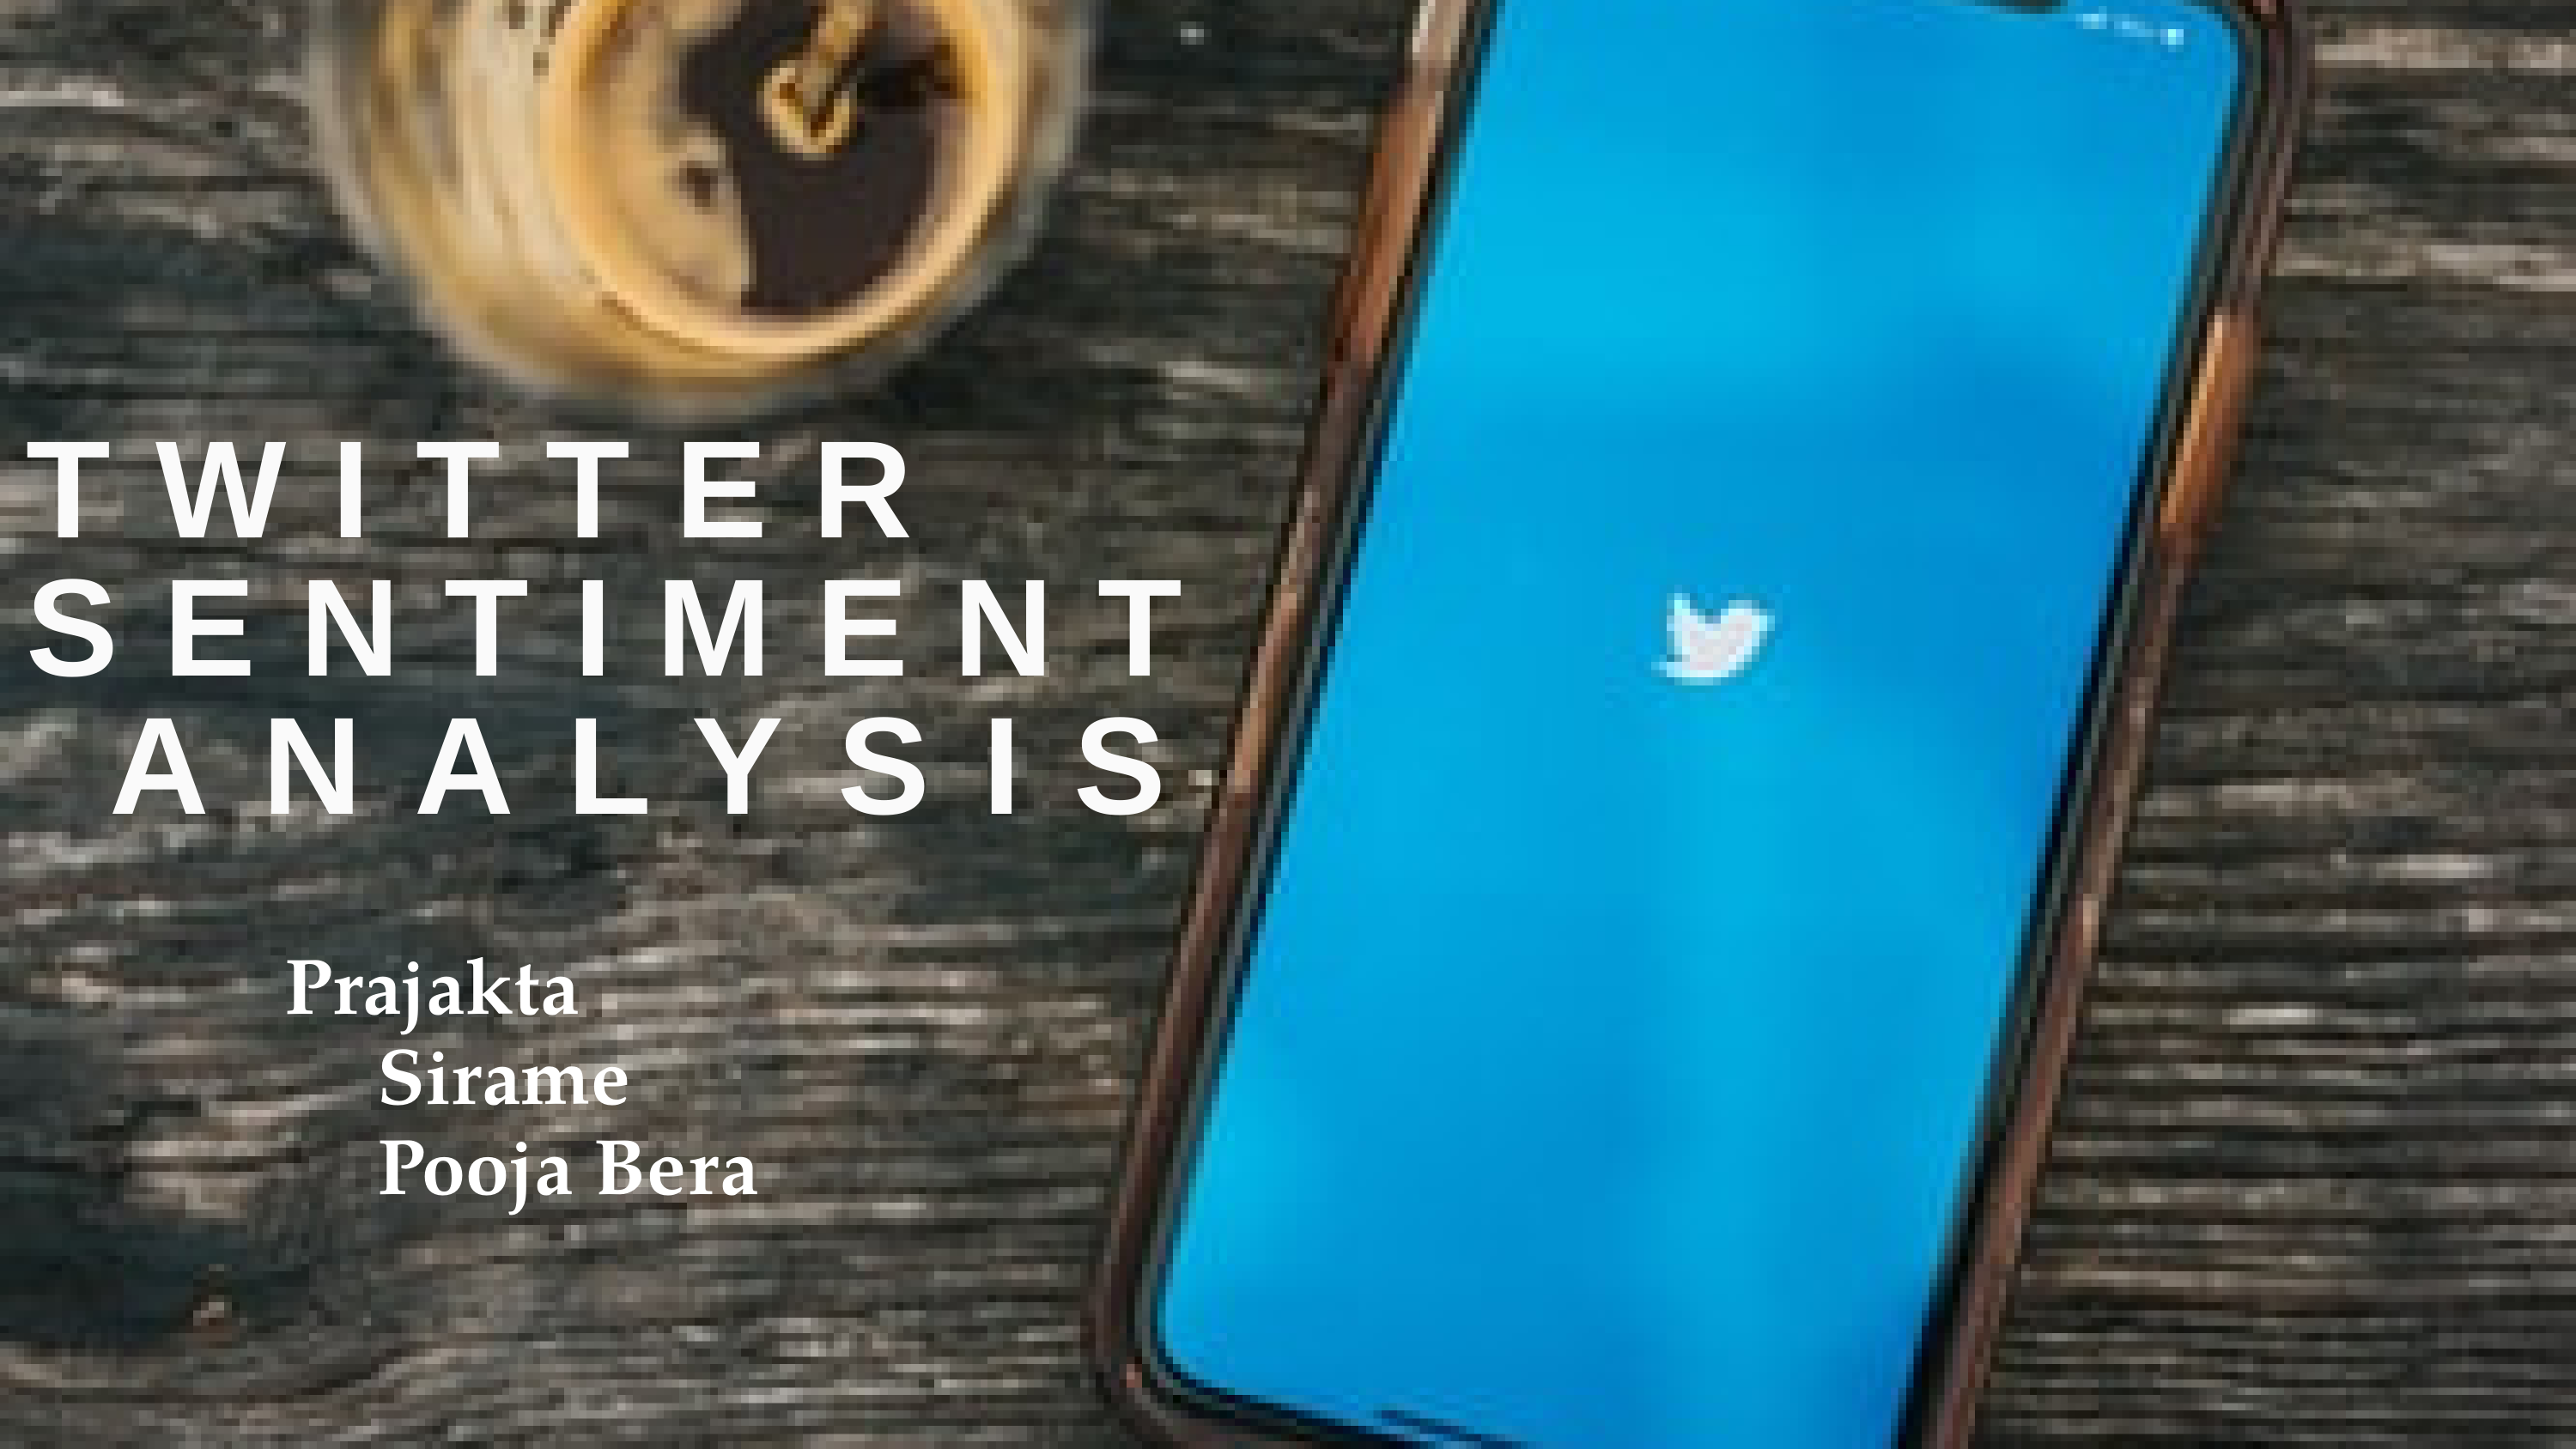

TWITTER  SENTIMENT  ANALYSIS
Prajakta Sirame  Pooja Bera